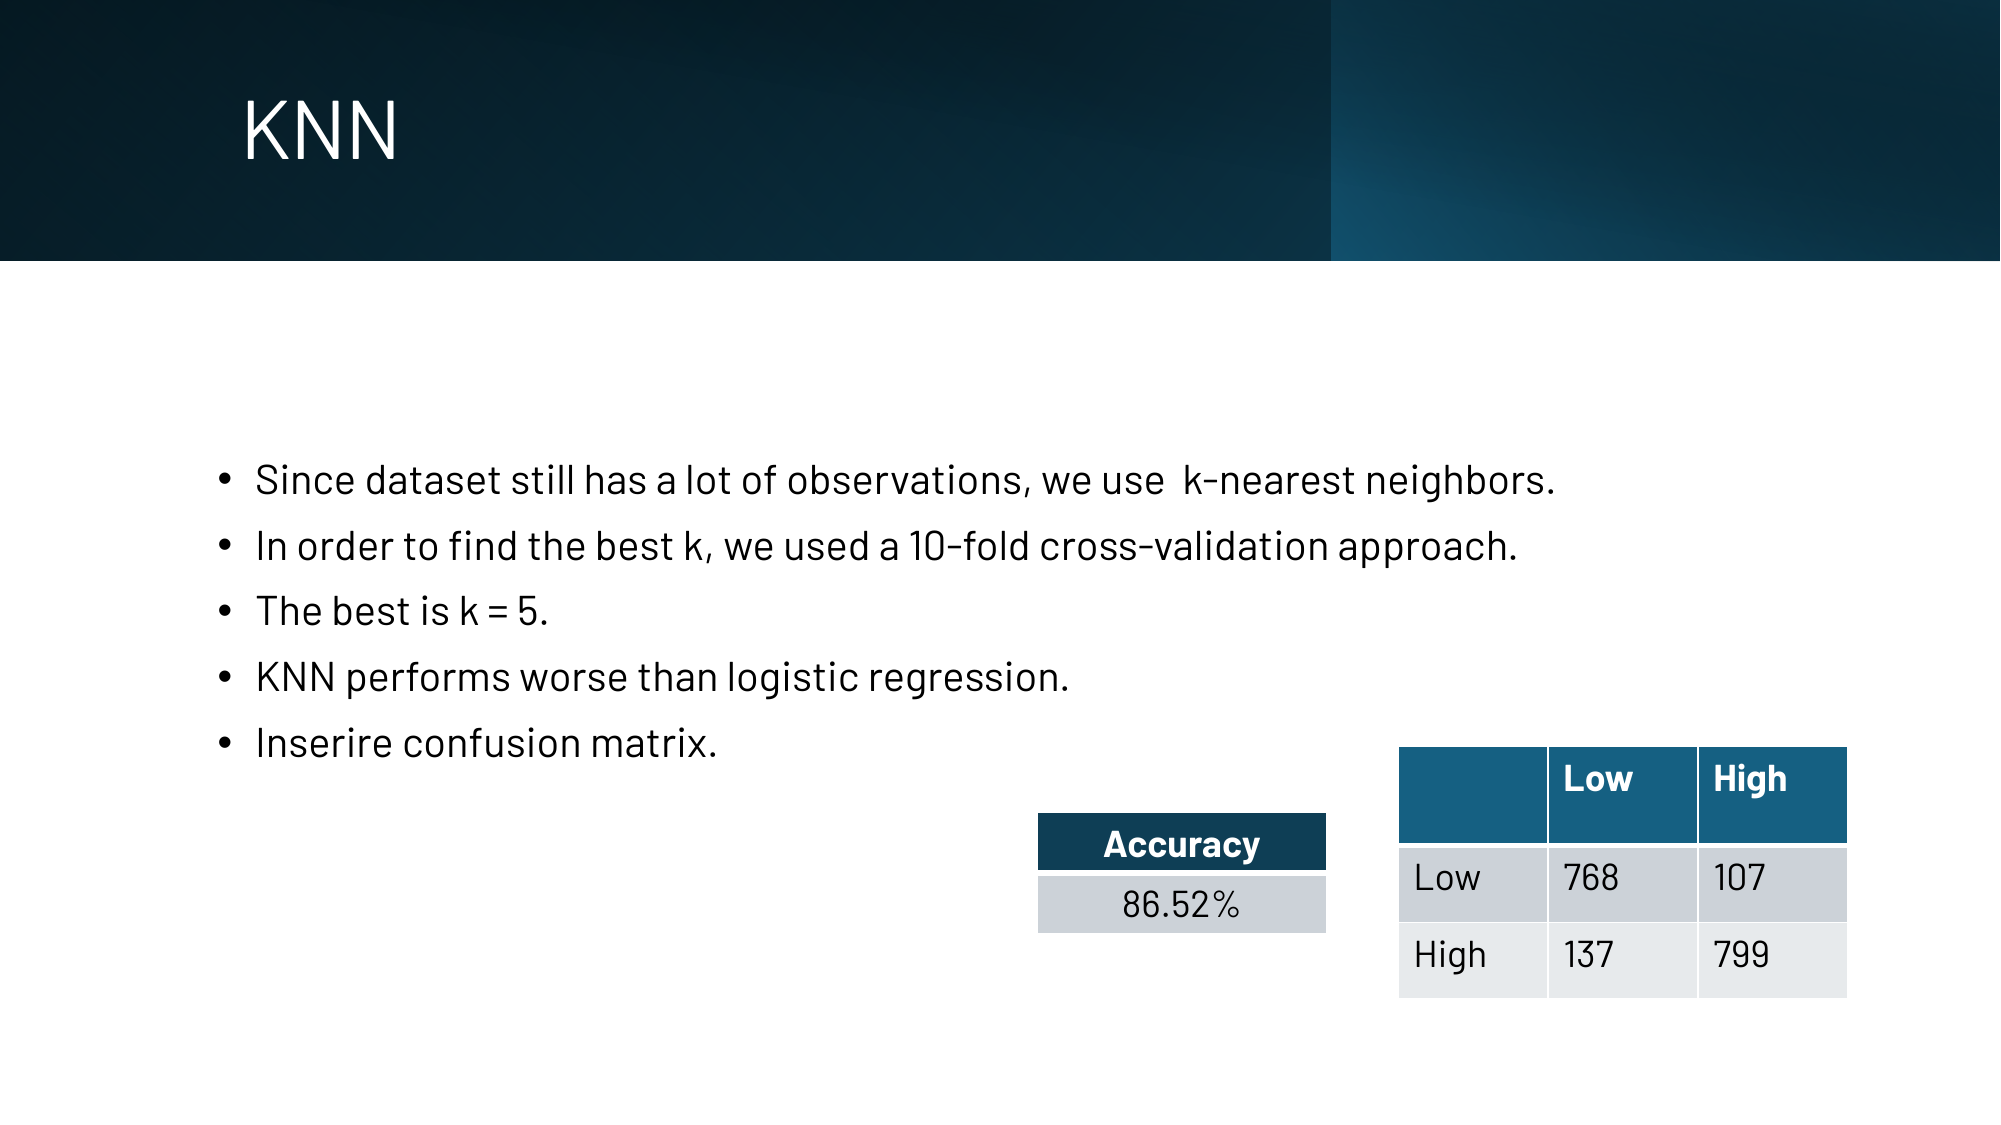

# KNN
Since dataset still has a lot of observations, we use  k-nearest neighbors.
In order to find the best k, we used a 10-fold cross-validation approach.
The best is k = 5.
KNN performs worse than logistic regression.
Inserire confusion matrix.
|  | Low | High |
| --- | --- | --- |
| Low | 768 | 107 |
| High | 137 | 799 |
| Accuracy |
| --- |
| 86.52% |